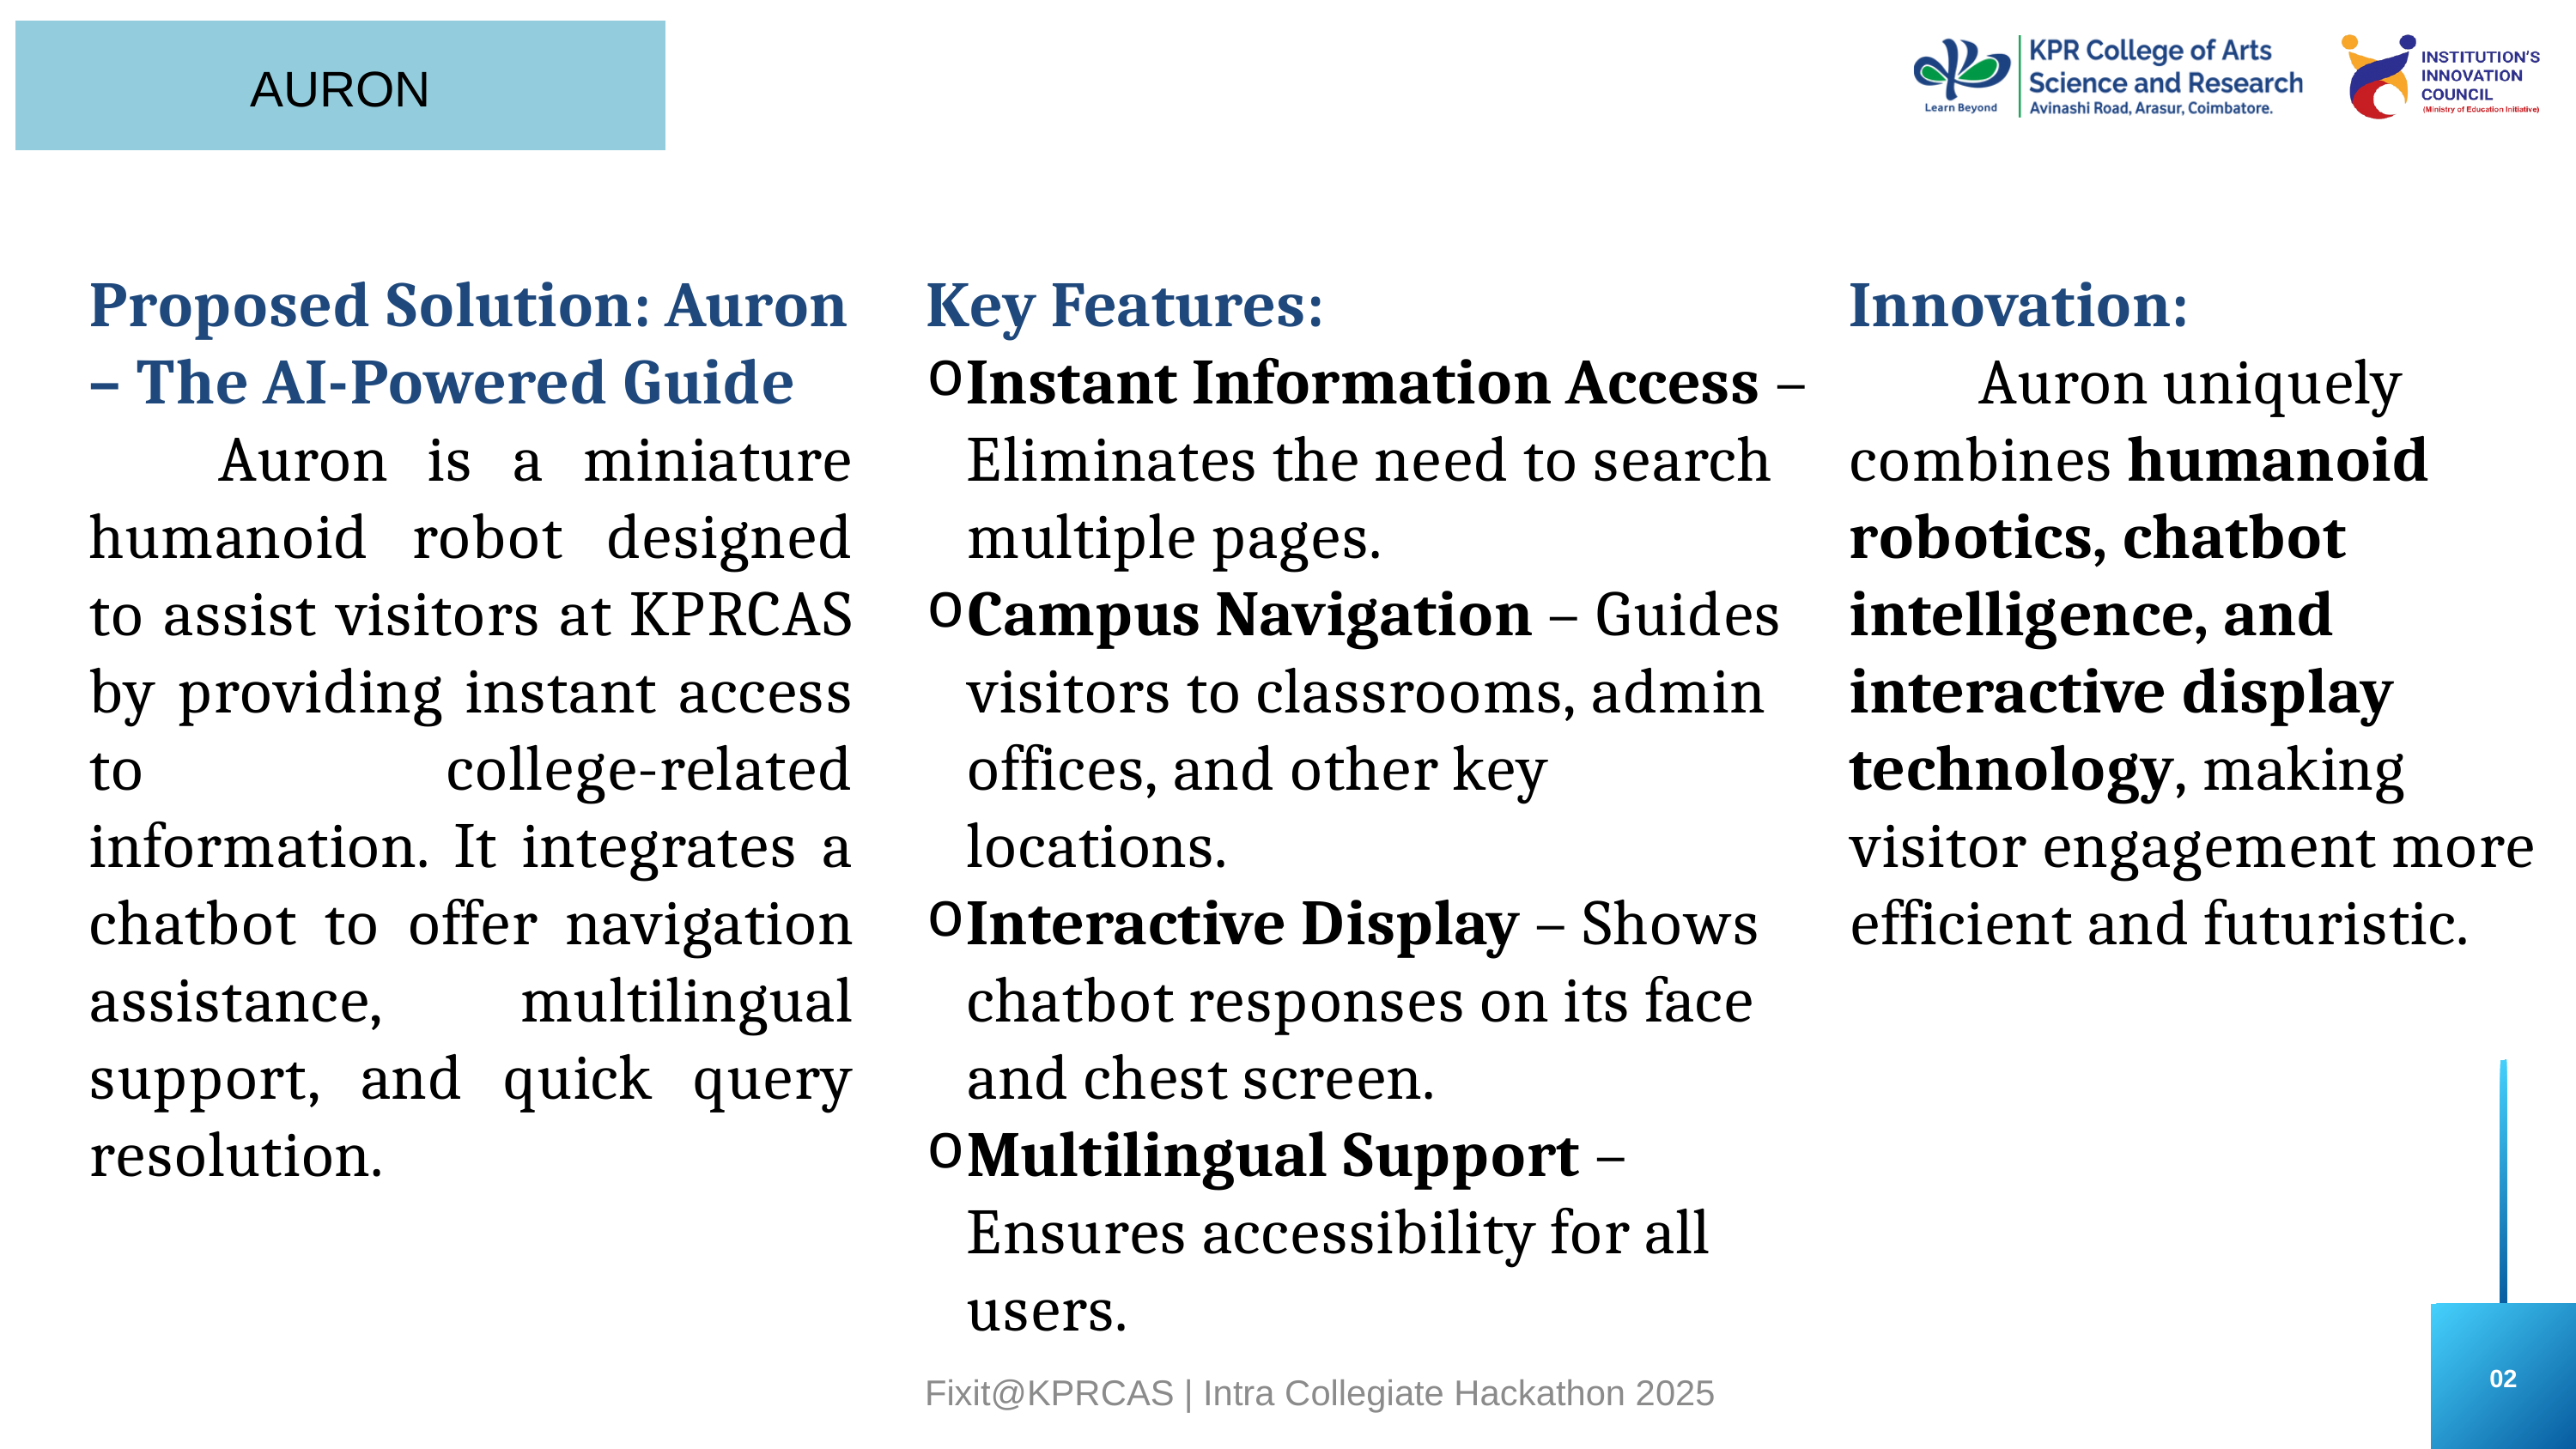

AURON

Proposed Solution: Auron – The AI-Powered Guide
	Auron is a miniature humanoid robot designed to assist visitors at KPRCAS by providing instant access to college-related information. It integrates a chatbot to offer navigation assistance, multilingual support, and quick query resolution.
Key Features:
Instant Information Access – Eliminates the need to search multiple pages.
Campus Navigation – Guides visitors to classrooms, admin offices, and other key locations.
Interactive Display – Shows chatbot responses on its face and chest screen.
Multilingual Support – Ensures accessibility for all users.

Innovation:
	Auron uniquely combines humanoid robotics, chatbot intelligence, and interactive display technology, making visitor engagement more efficient and futuristic.

02
Fixit@KPRCAS | Intra Collegiate Hackathon 2025